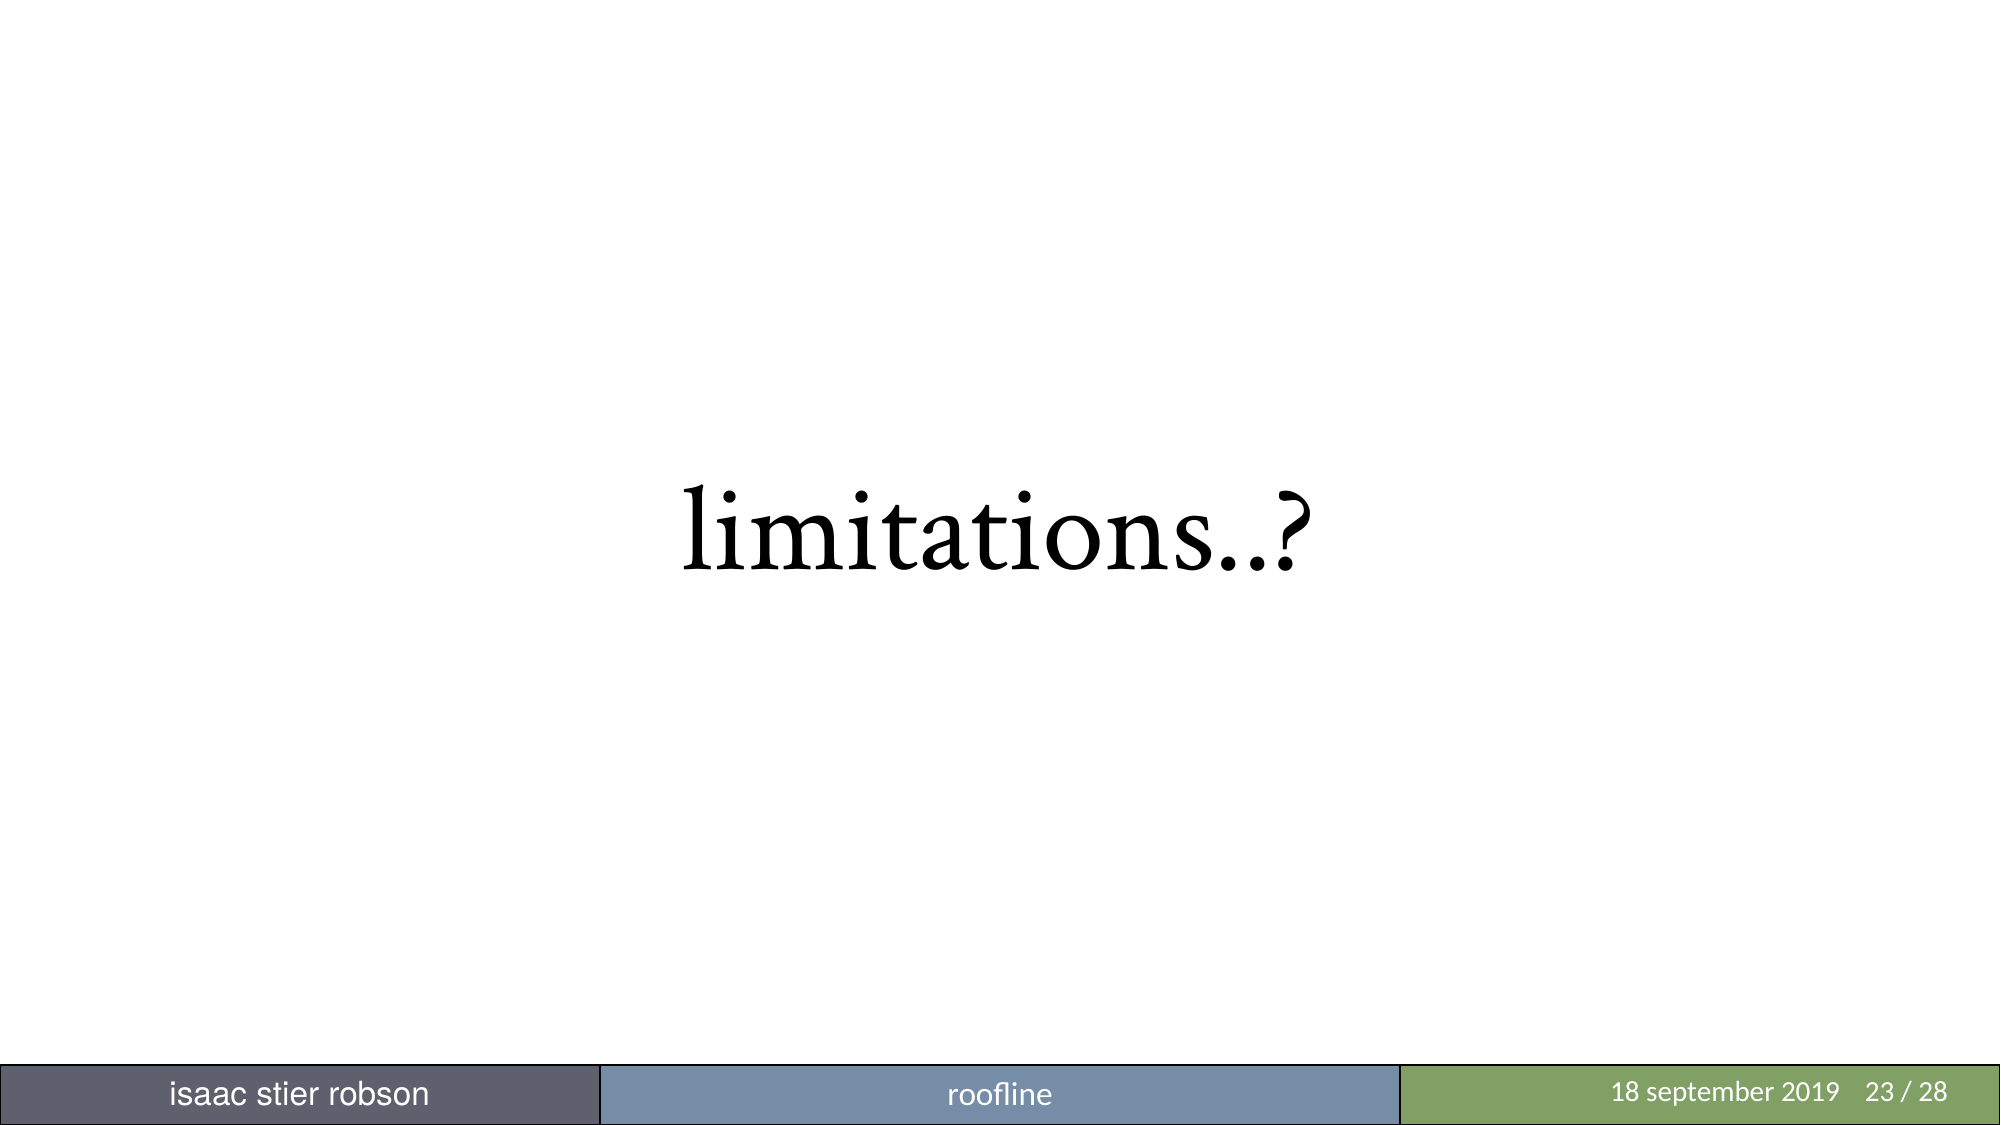

# limitations..?
isaac stier robson
roofline
	       18 september 2019	23 / 28